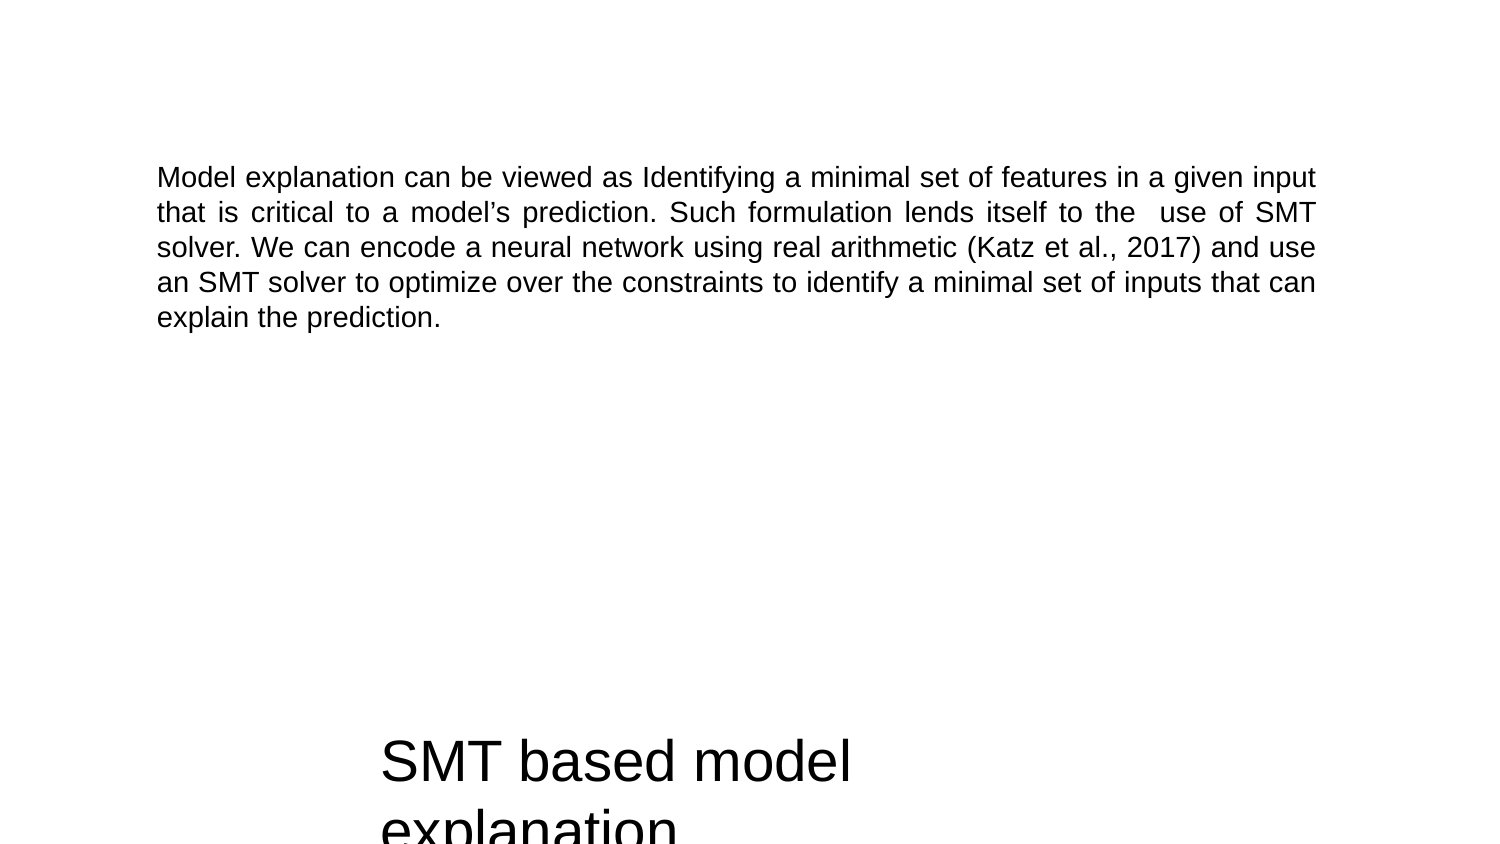

Model explanation can be viewed as Identifying a minimal set of features in a given input that is critical to a model’s prediction. Such formulation lends itself to the  use of SMT solver. We can encode a neural network using real arithmetic (Katz et al., 2017) and use an SMT solver to optimize over the constraints to identify a minimal set of inputs that can explain the prediction.
SMT based model explanation